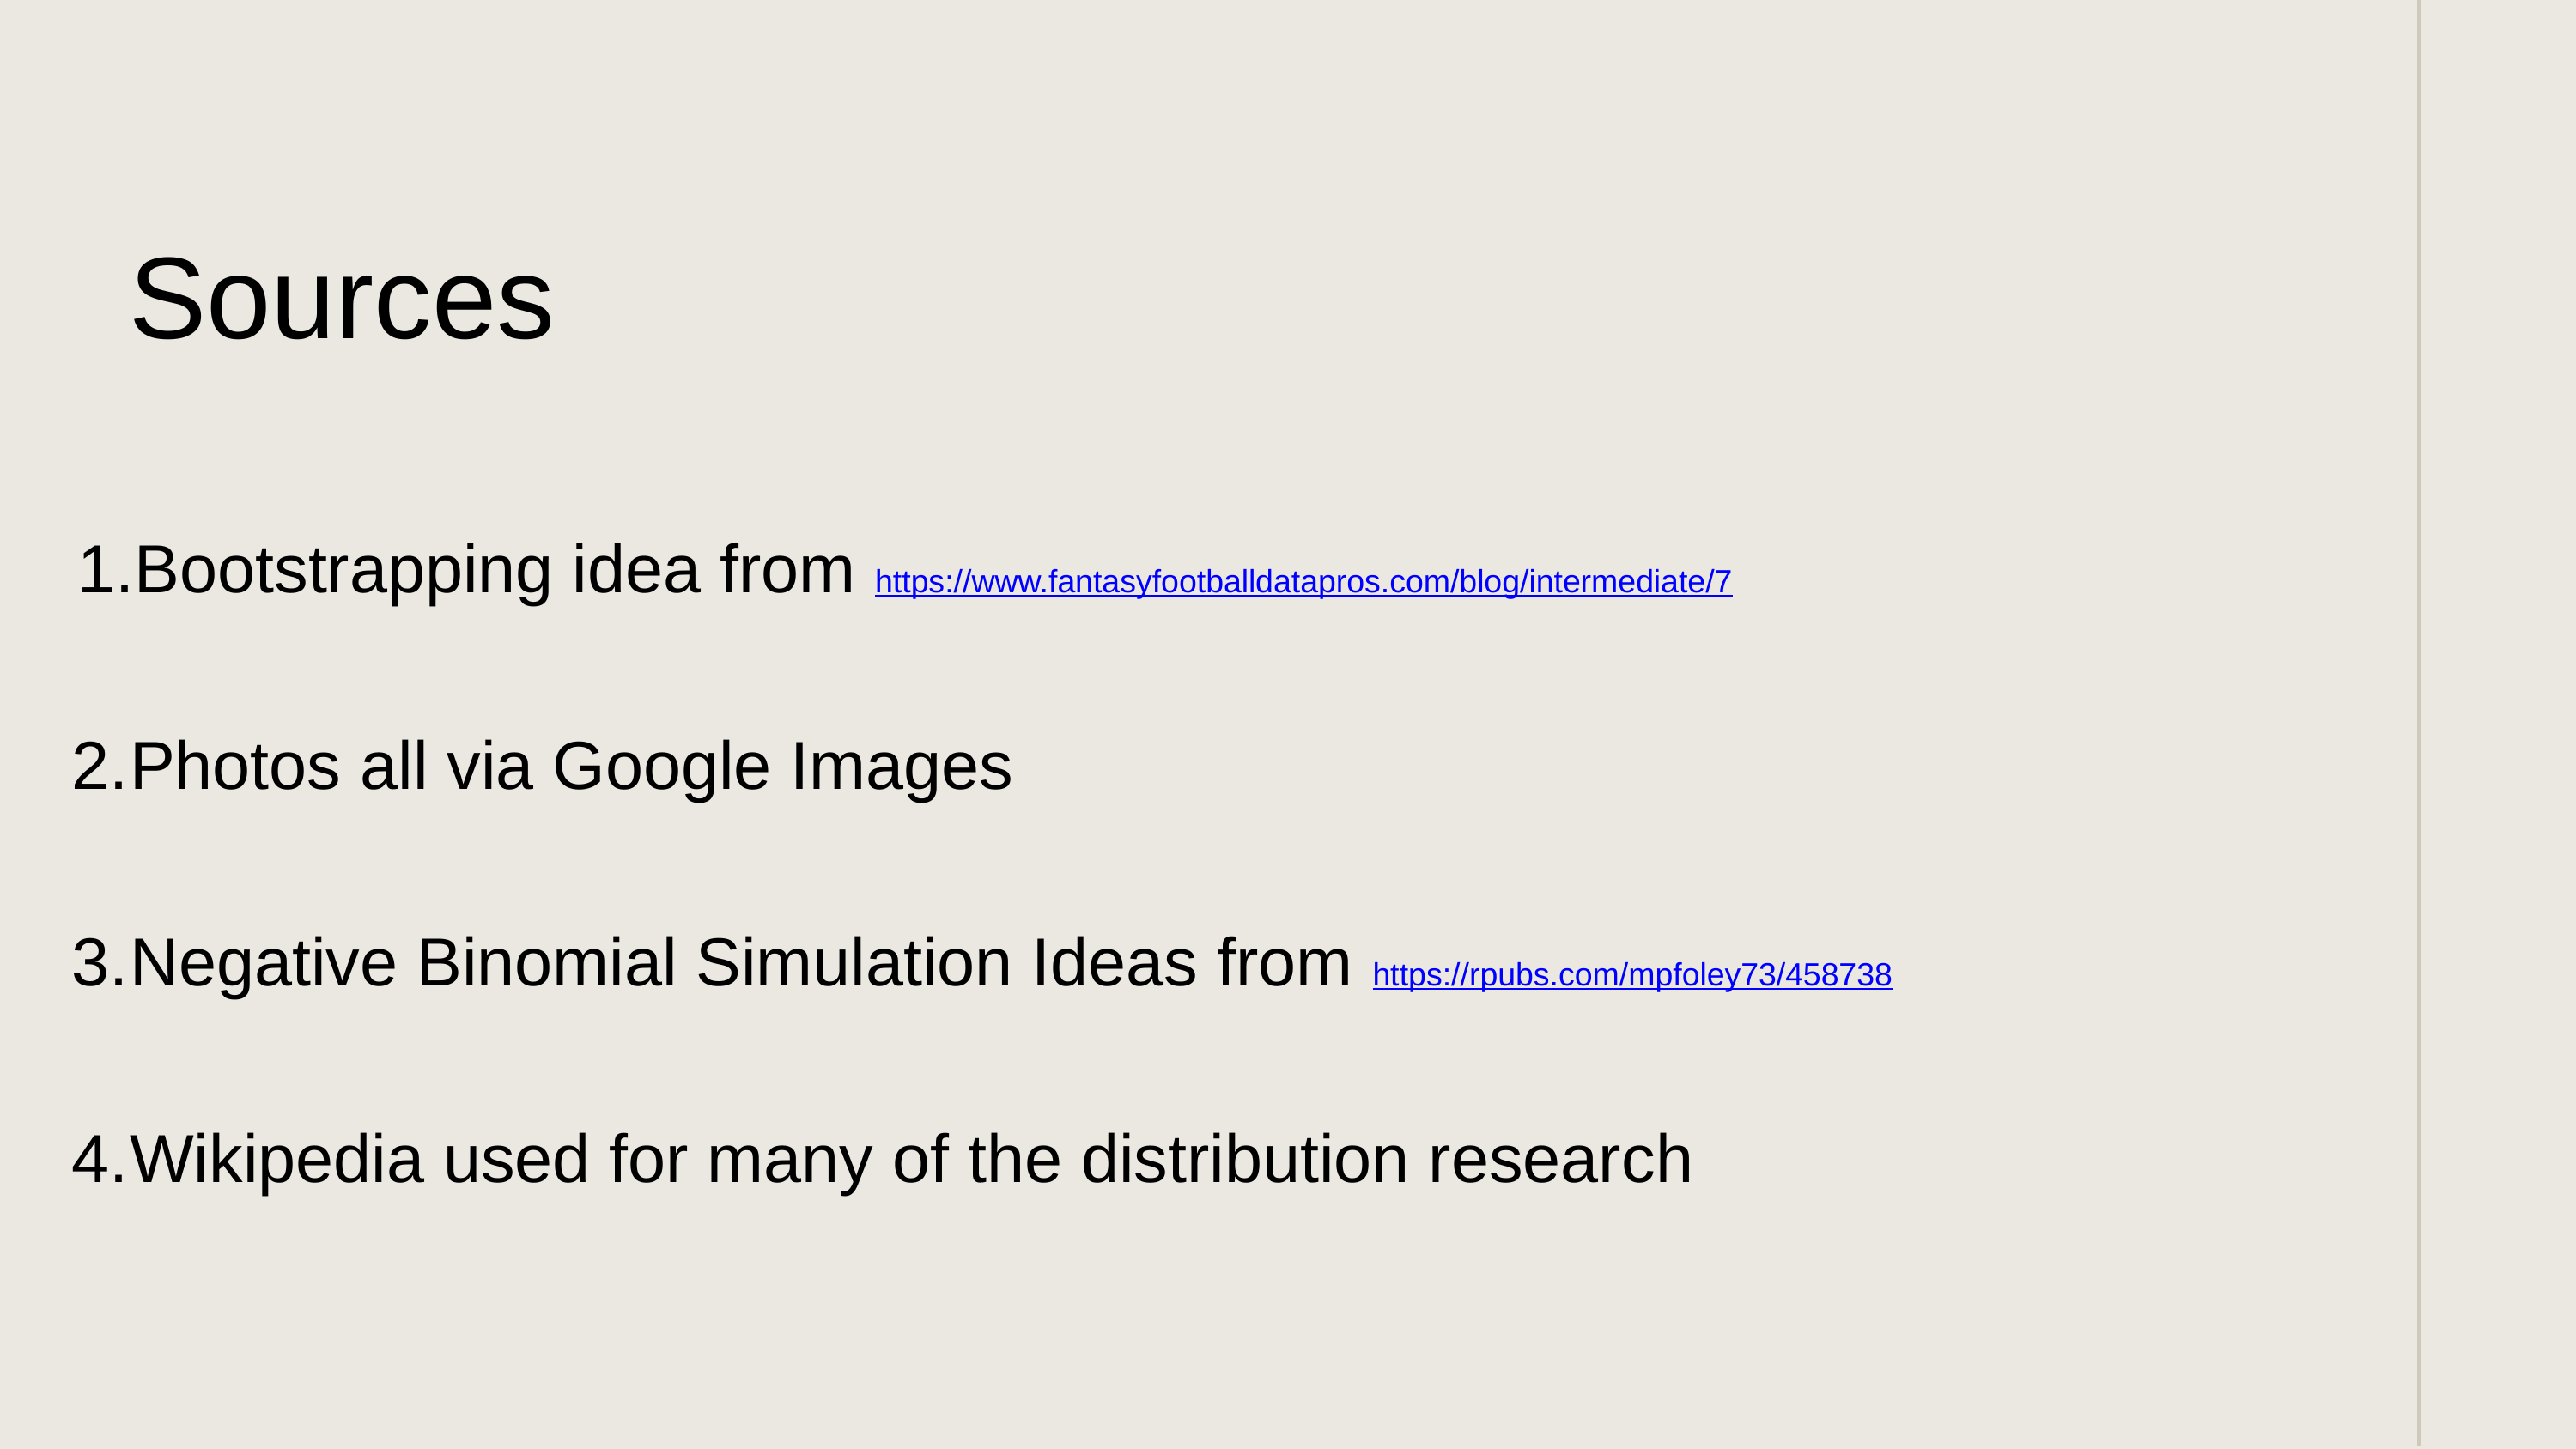

Sources
Bootstrapping idea from https://www.fantasyfootballdatapros.com/blog/intermediate/7
Photos all via Google Images
Negative Binomial Simulation Ideas from https://rpubs.com/mpfoley73/458738
Wikipedia used for many of the distribution research